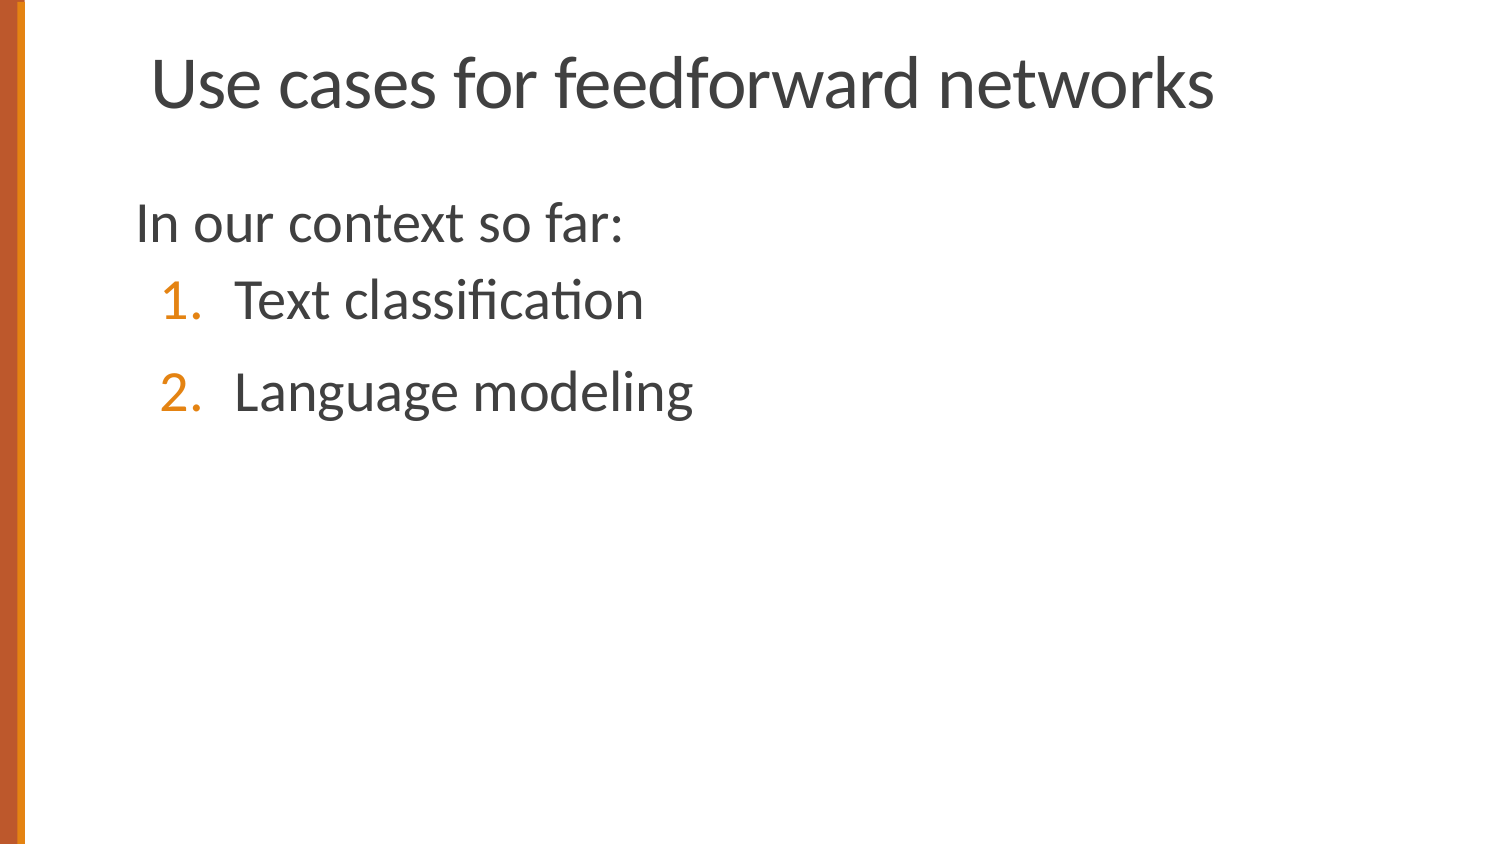

# Use cases for feedforward networks
In our context so far:
Text classification
Language modeling
14